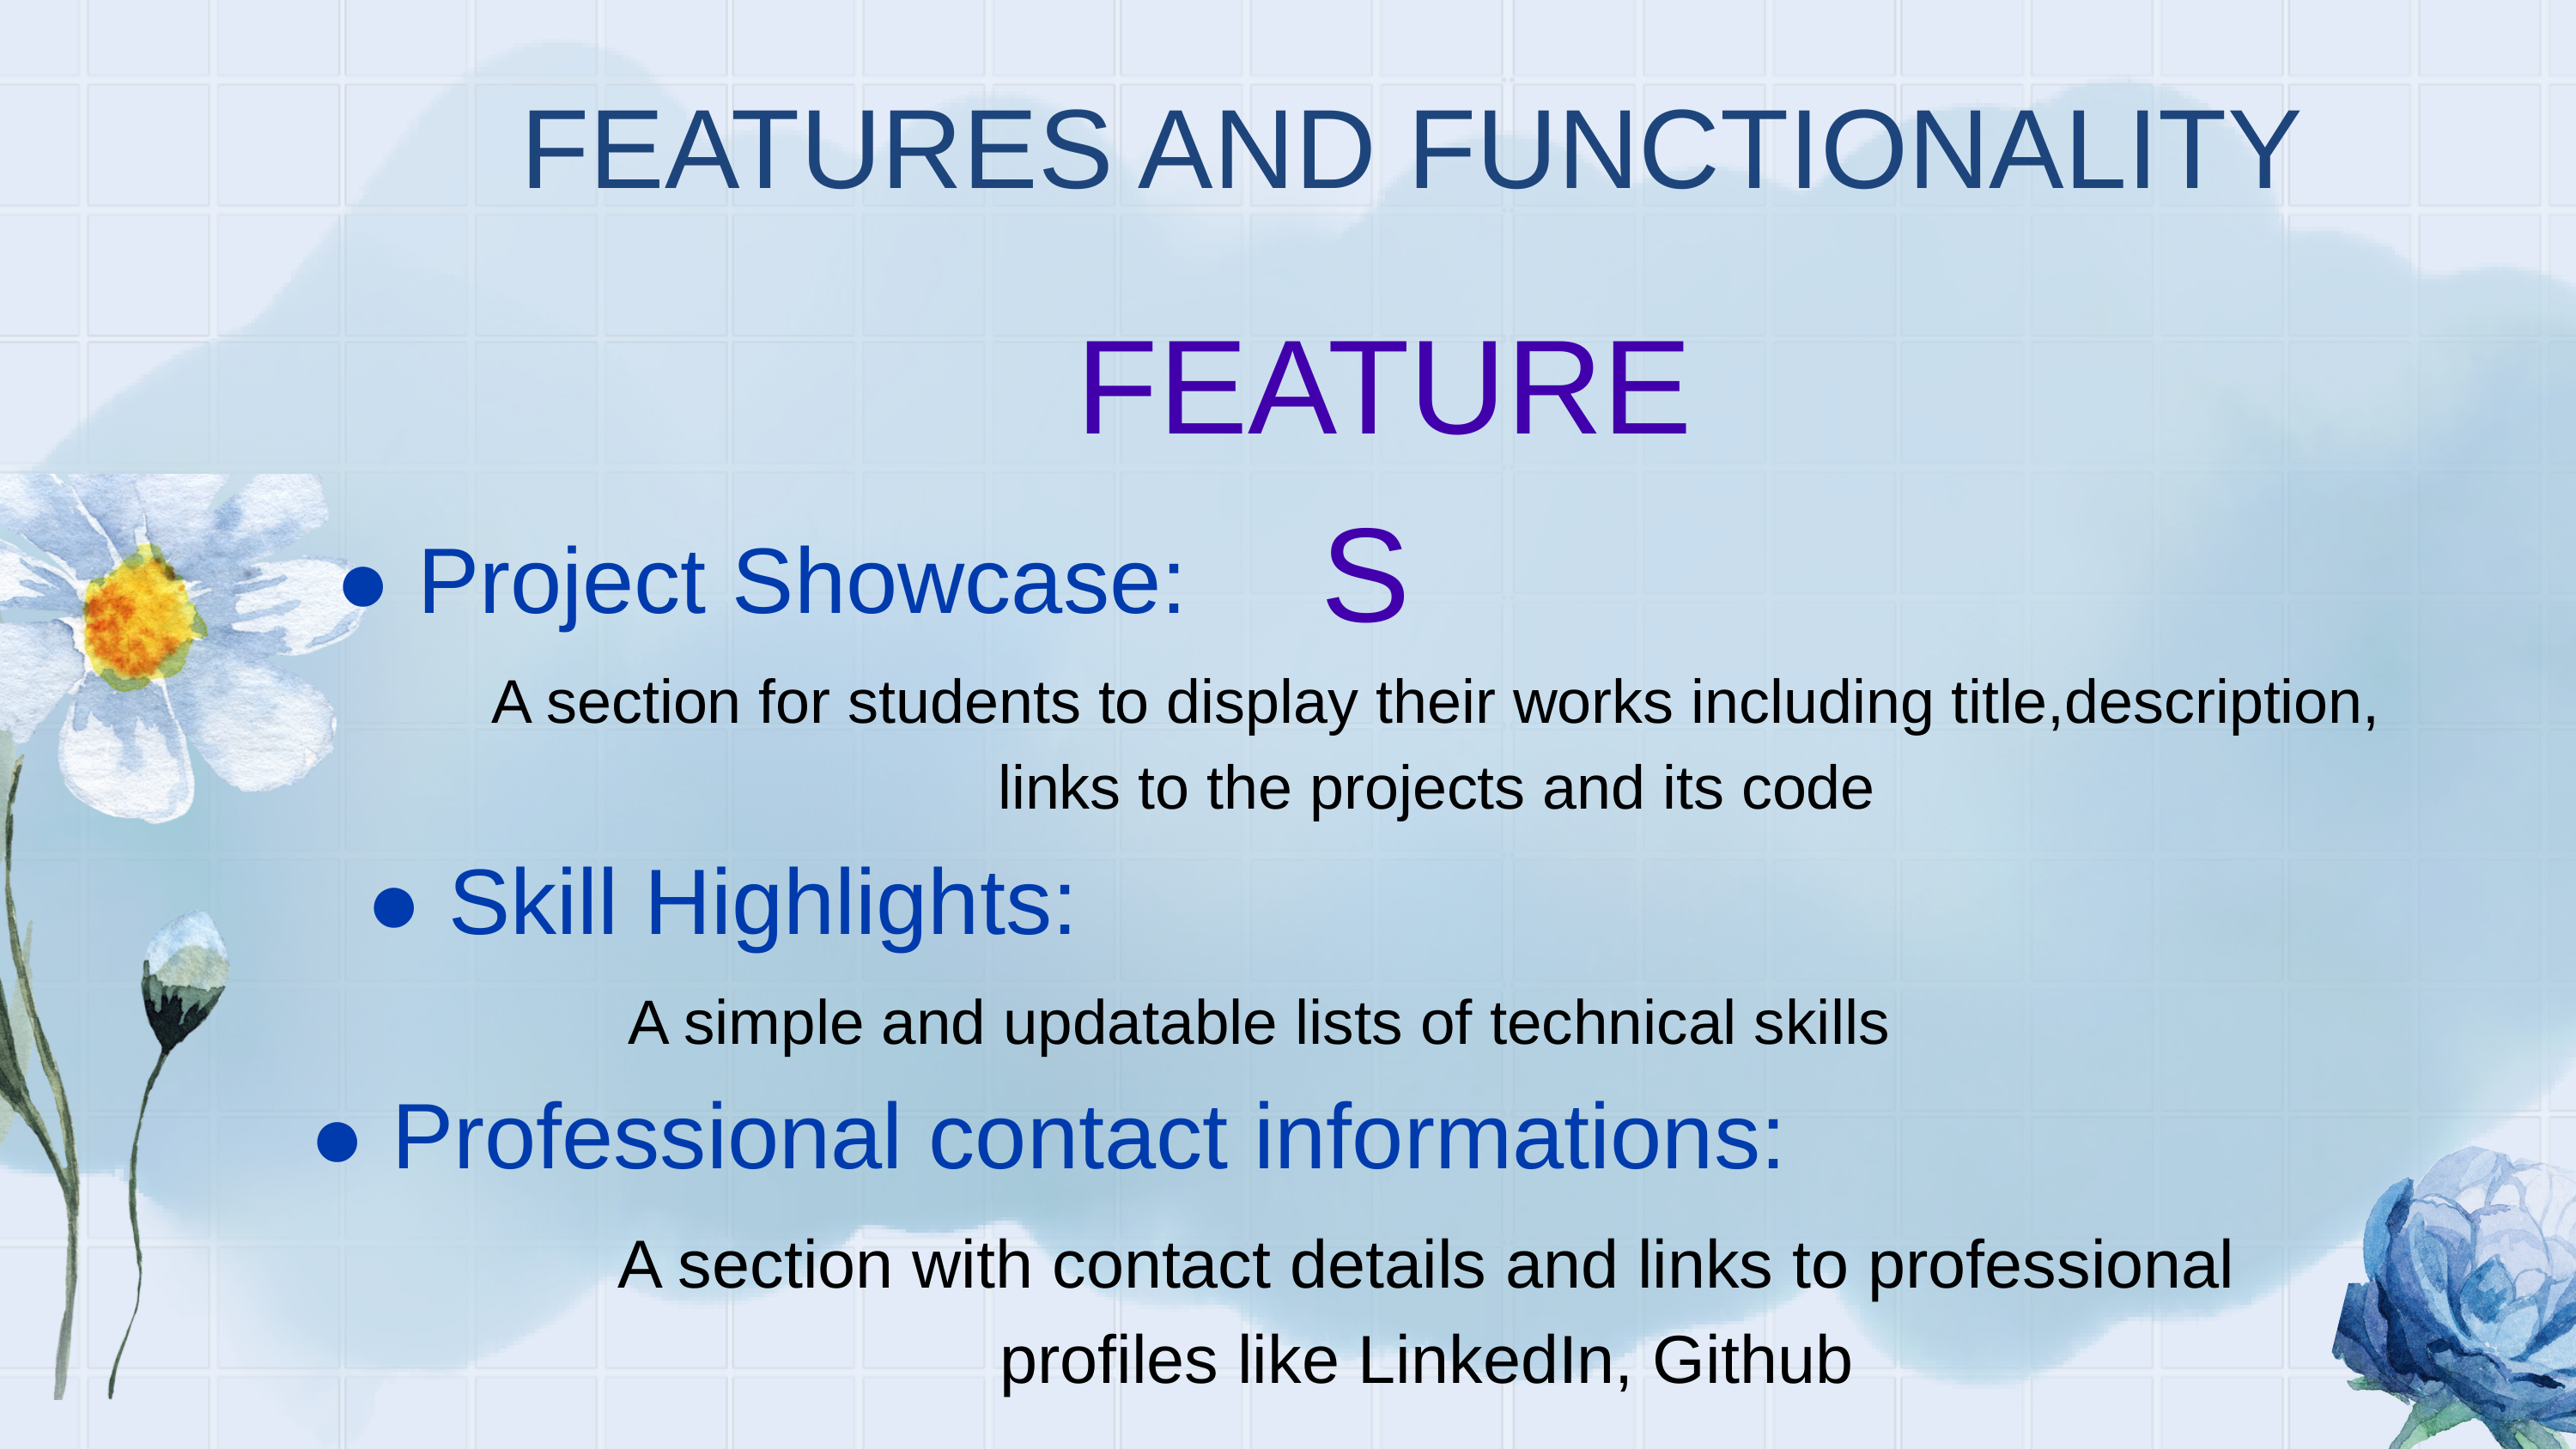

FEATURES AND FUNCTIONALITY
FEATURES

● Project Showcase:
A section for students to display their works including title,description, links to the projects and its code
● Skill Highlights:
A simple and updatable lists of technical skills
● Professional contact informations:

A section with contact details and links to professional profiles like LinkedIn, Github